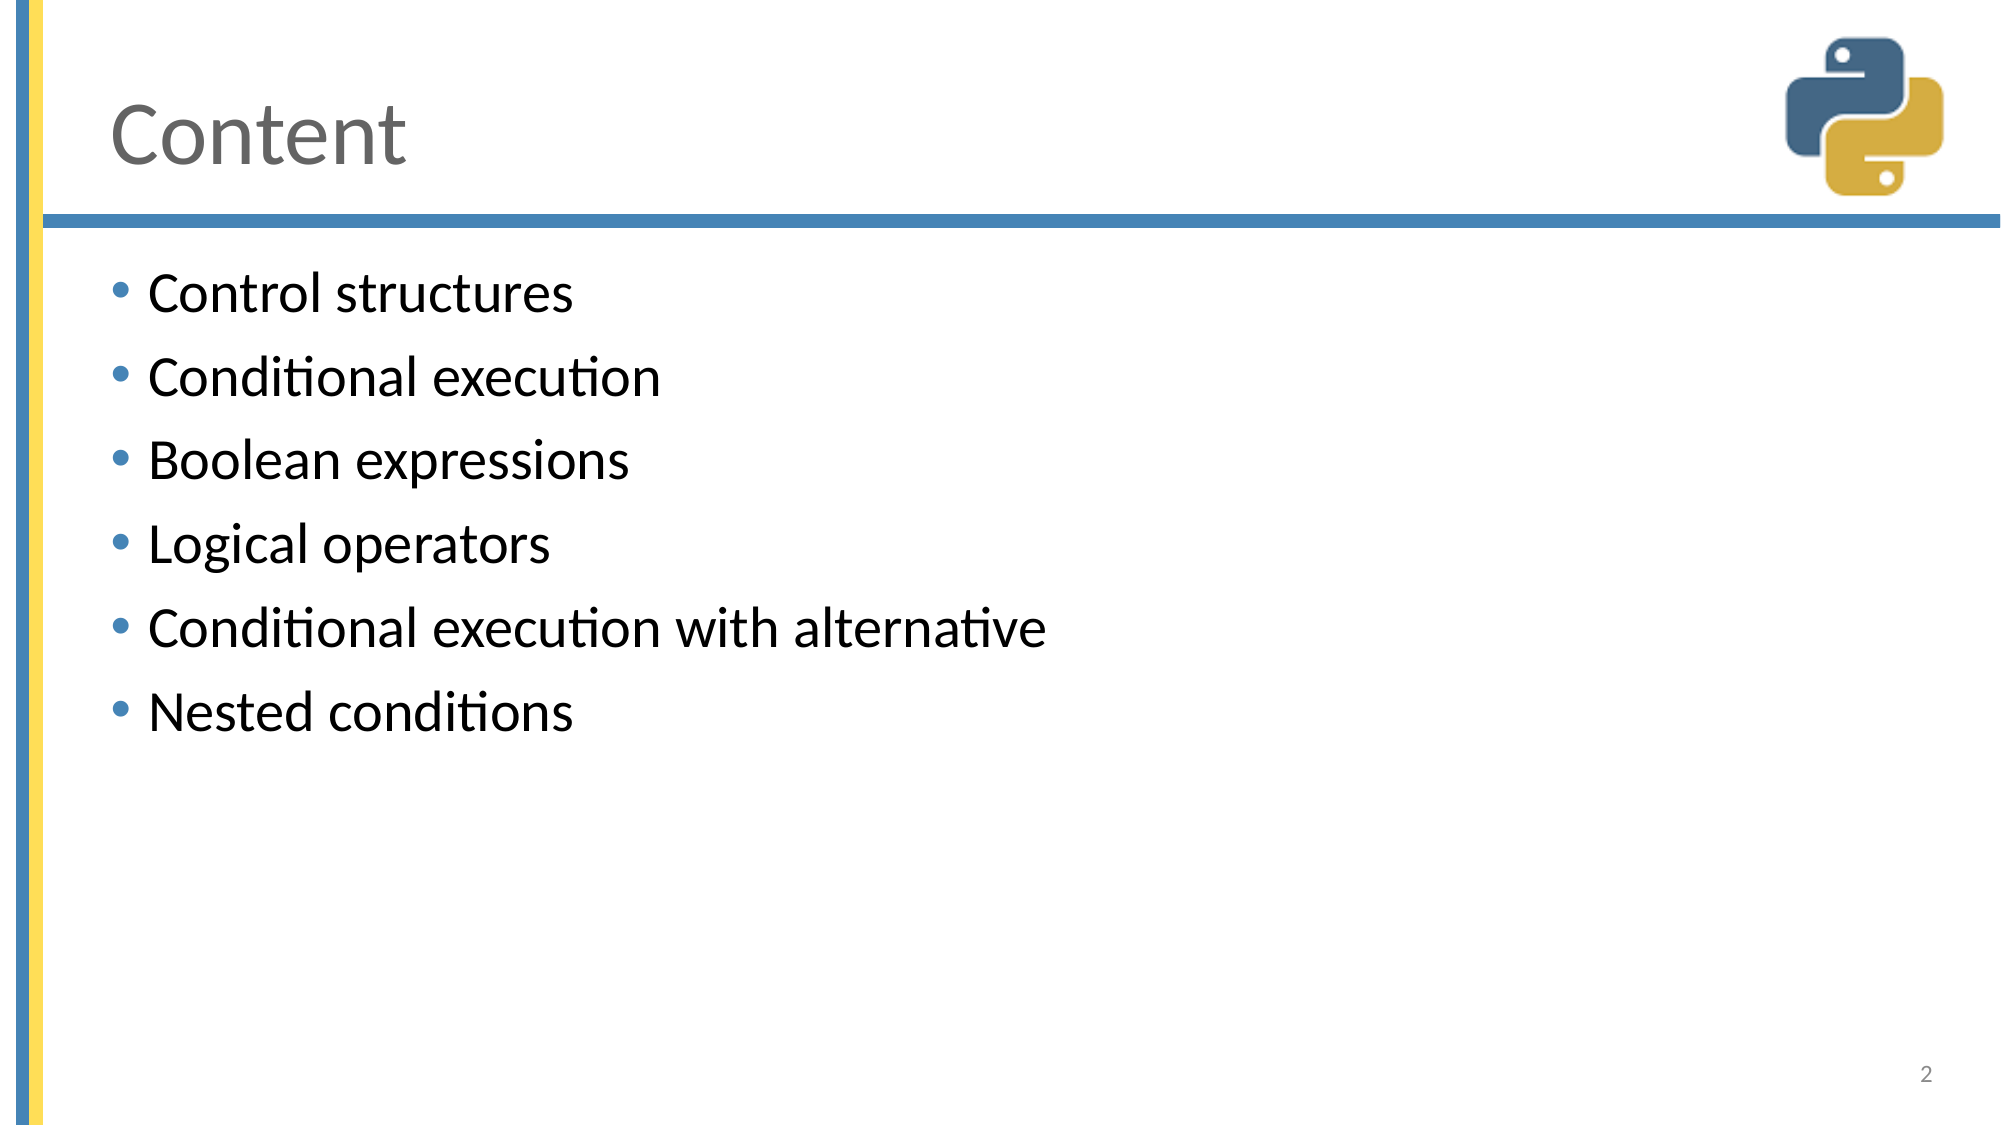

# Content
Control structures
Conditional execution
Boolean expressions
Logical operators
Conditional execution with alternative
Nested conditions
2